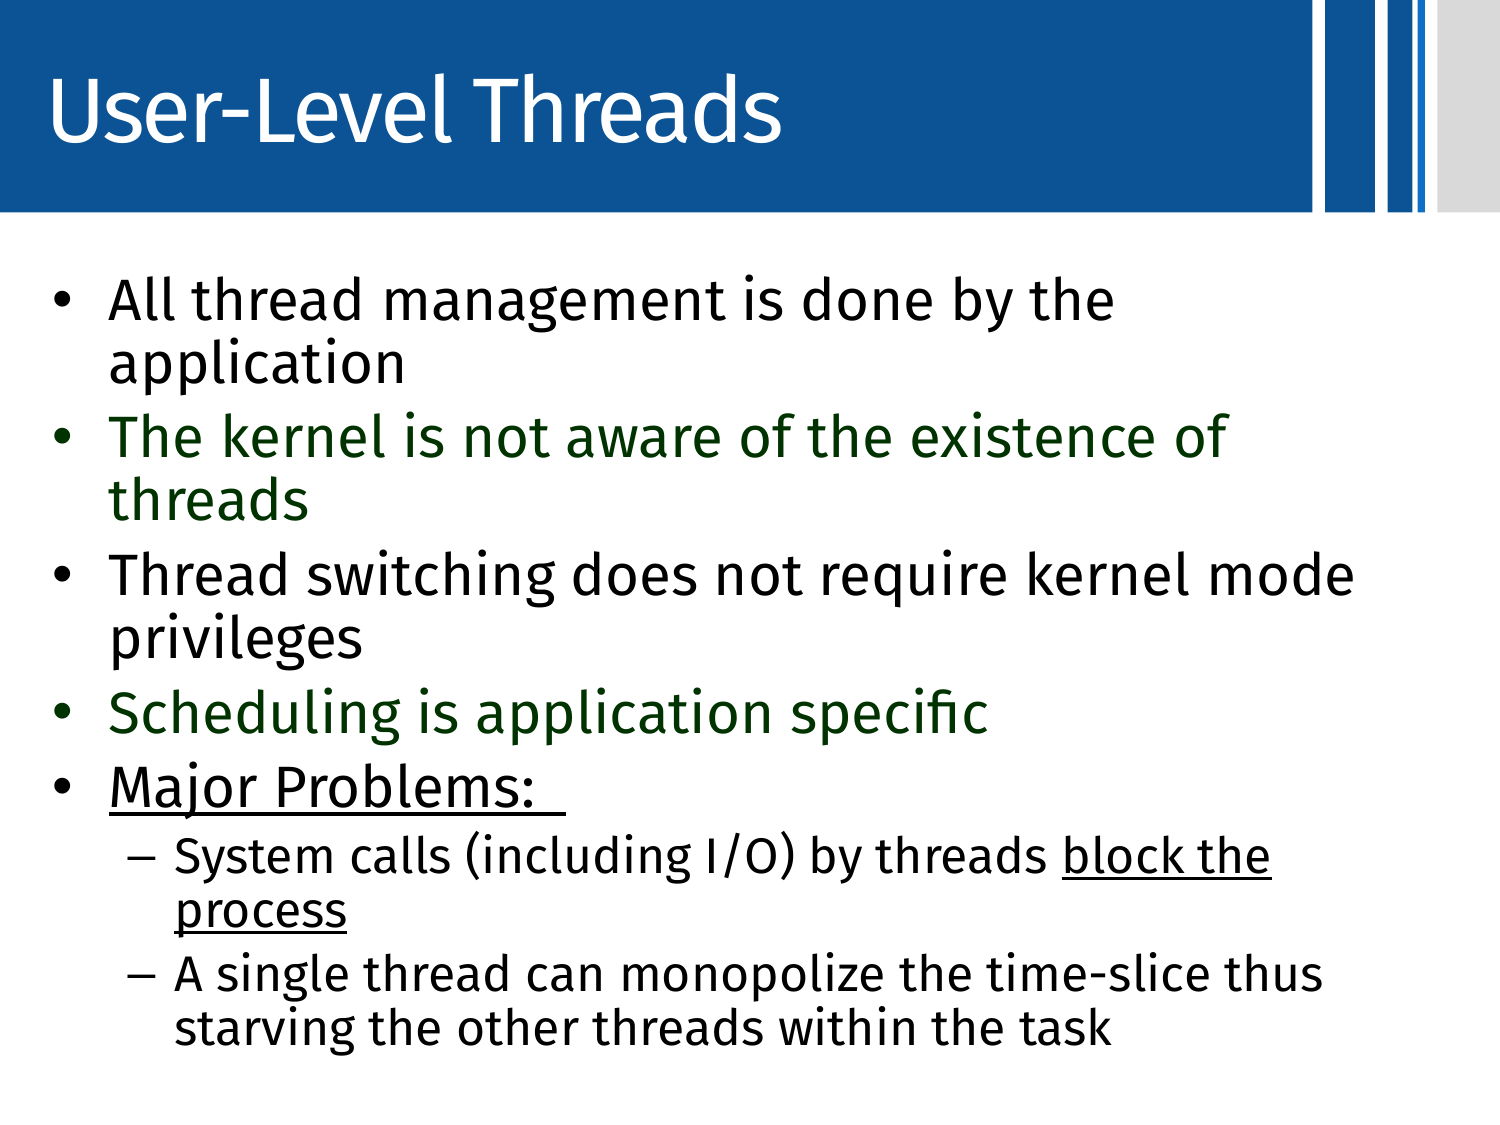

# User-Level Threads
All thread management is done by the application
The kernel is not aware of the existence of threads
Thread switching does not require kernel mode privileges
Scheduling is application specific
Major Problems:
System calls (including I/O) by threads block the process
A single thread can monopolize the time-slice thus starving the other threads within the task